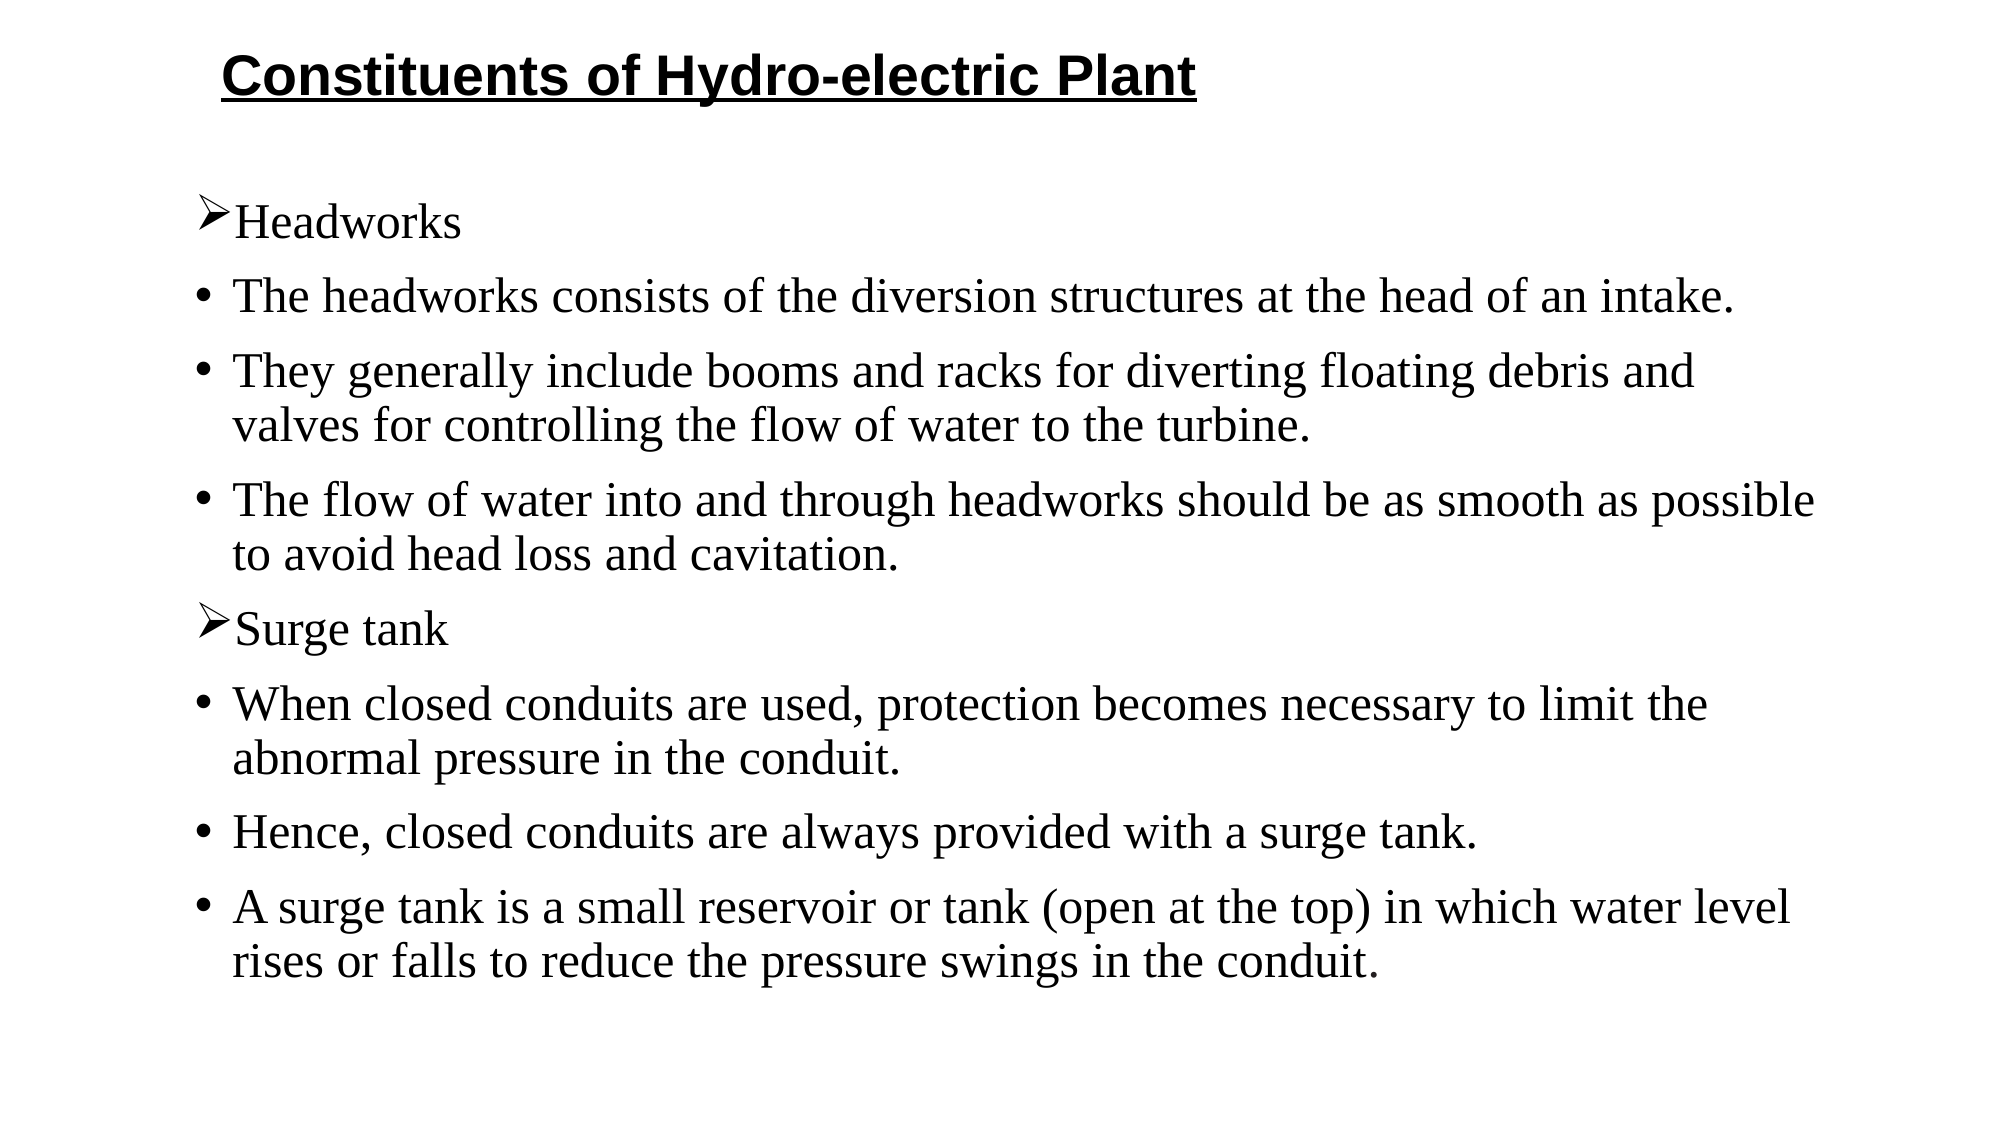

# Constituents of Hydro-electric Plant
Headworks
The headworks consists of the diversion structures at the head of an intake.
They generally include booms and racks for diverting floating debris and valves for controlling the flow of water to the turbine.
The flow of water into and through headworks should be as smooth as possible to avoid head loss and cavitation.
Surge tank
When closed conduits are used, protection becomes necessary to limit the abnormal pressure in the conduit.
Hence, closed conduits are always provided with a surge tank.
A surge tank is a small reservoir or tank (open at the top) in which water level rises or falls to reduce the pressure swings in the conduit.